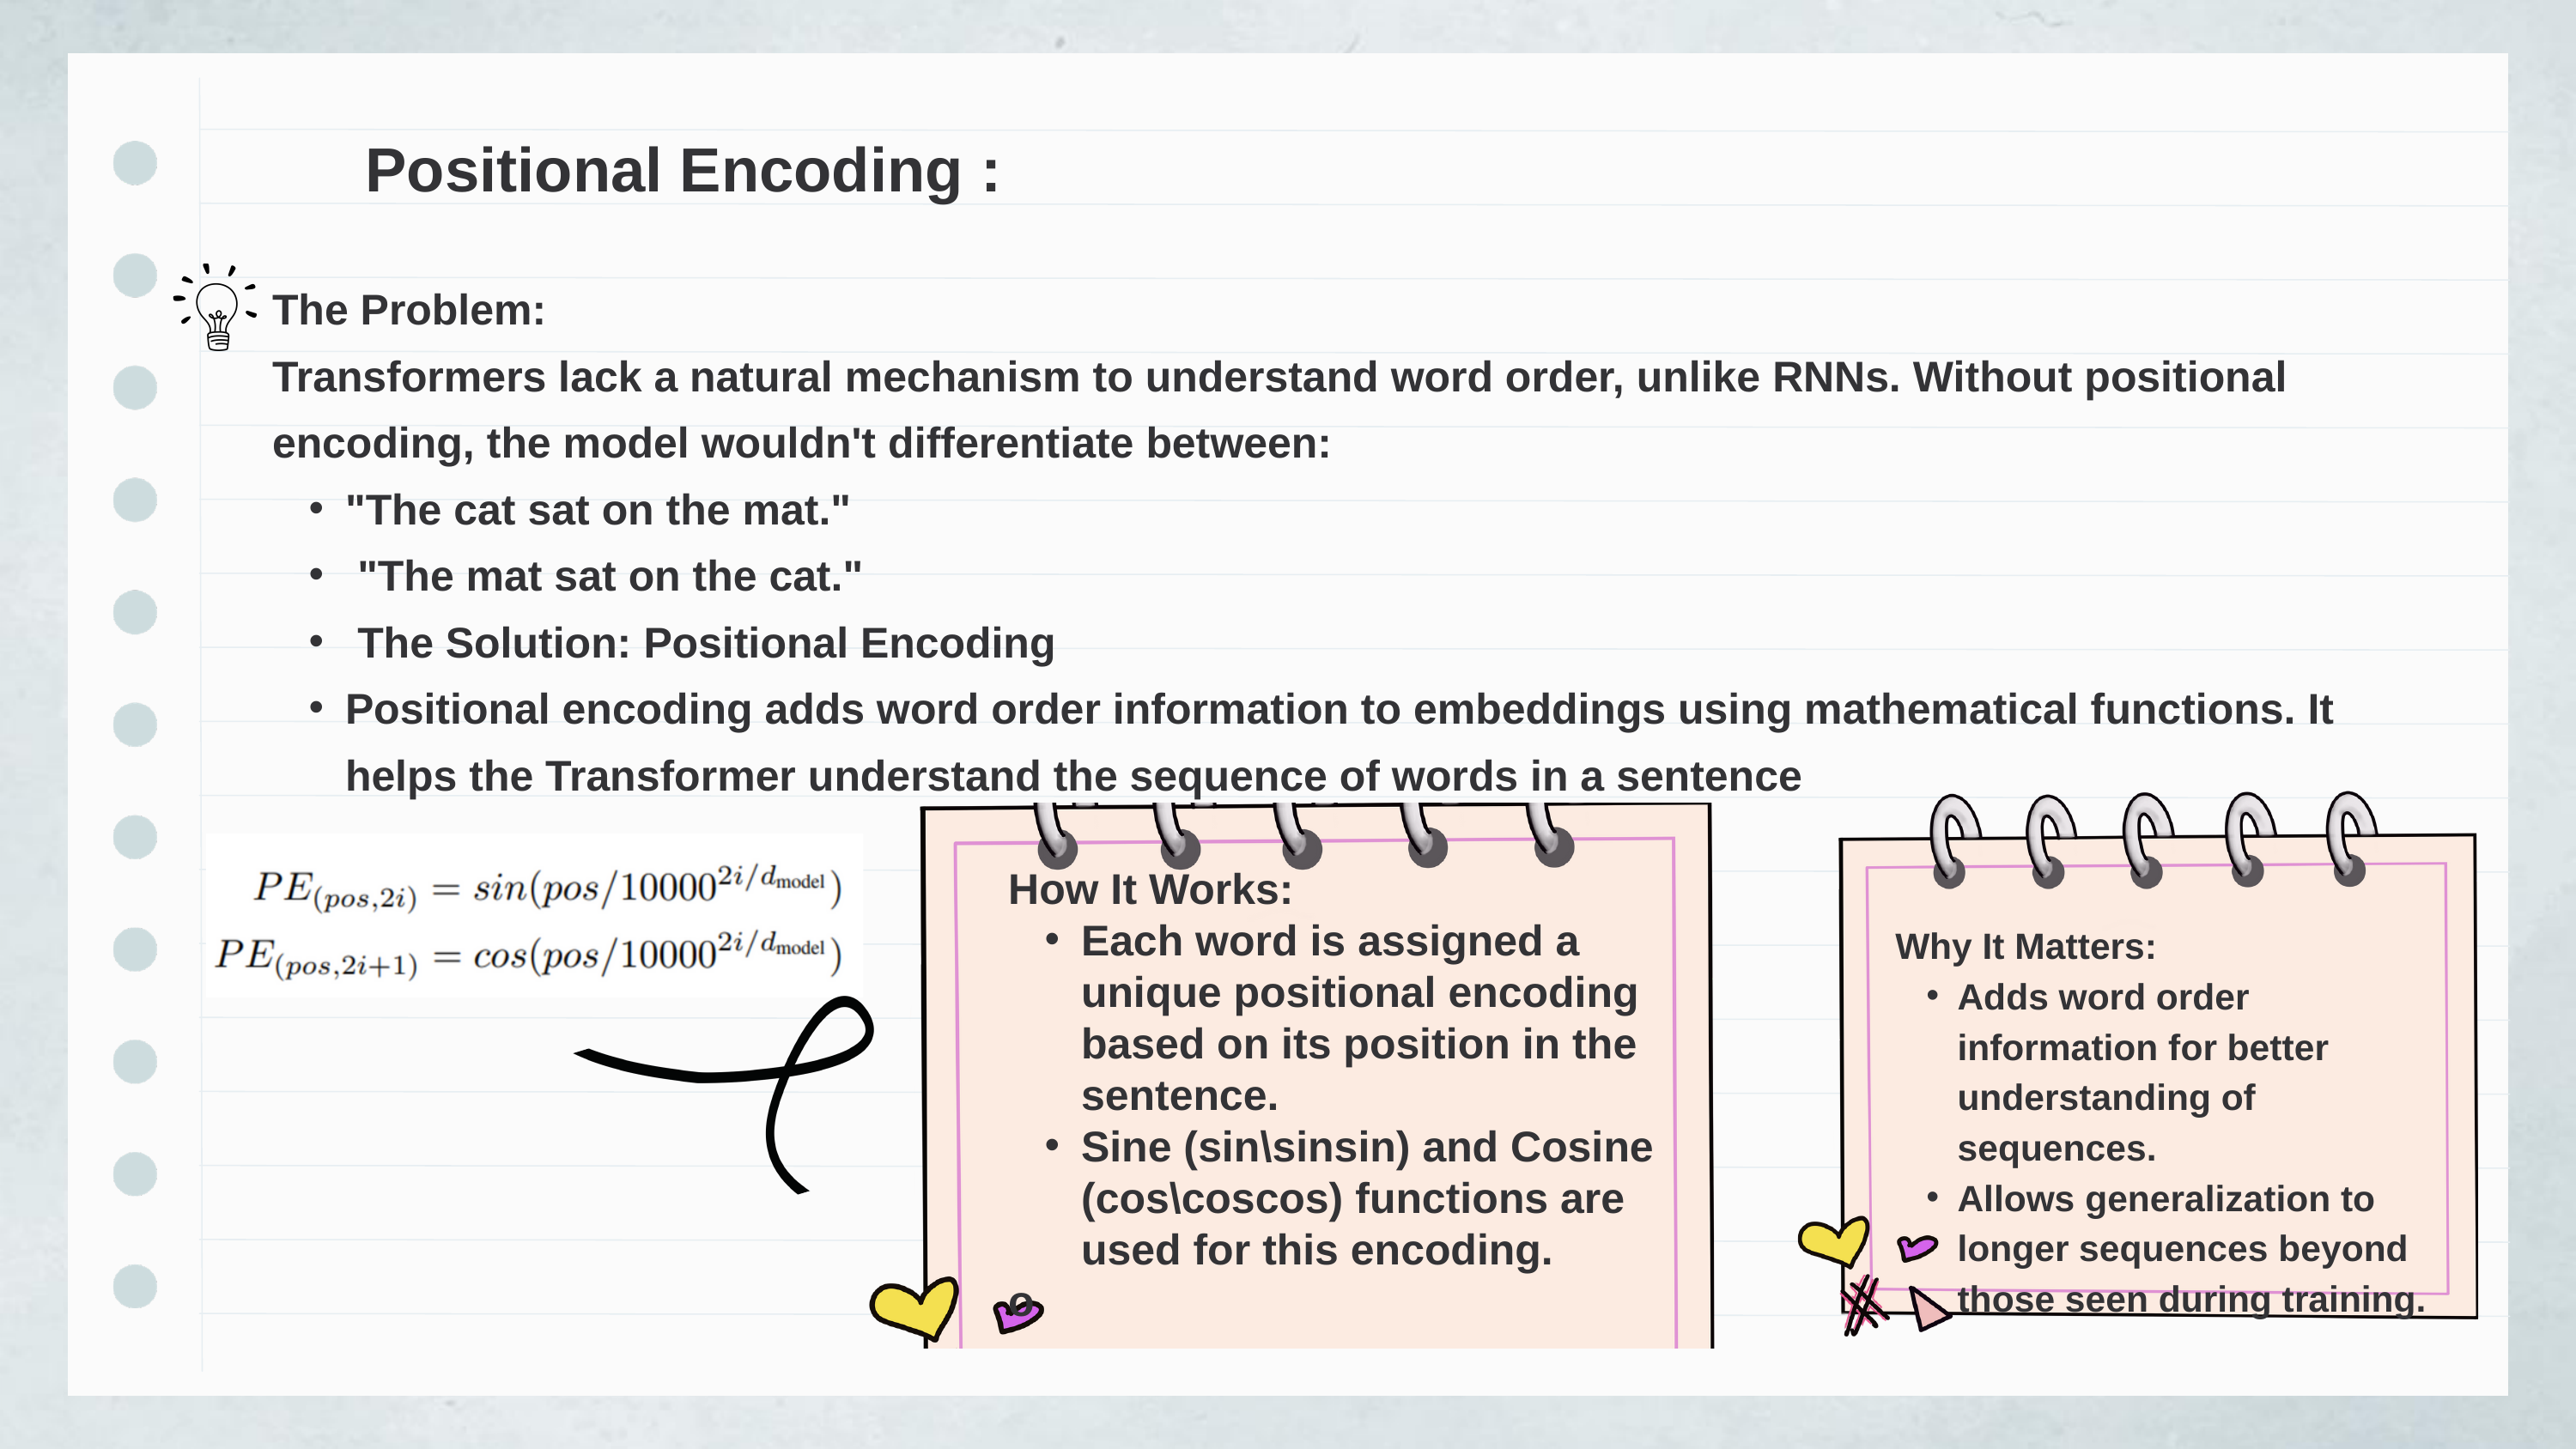

Positional Encoding :

The Problem:
Transformers lack a natural mechanism to understand word order, unlike RNNs. Without positional encoding, the model wouldn't differentiate between:
"The cat sat on the mat."
 "The mat sat on the cat."
 The Solution: Positional Encoding
Positional encoding adds word order information to embeddings using mathematical functions. It helps the Transformer understand the sequence of words in a sentence

How It Works:
Each word is assigned a unique positional encoding based on its position in the sentence.
Sine (sin⁡\sinsin) and Cosine (cos⁡\coscos) functions are used for this encoding.
o

Why It Matters:
Adds word order information for better understanding of sequences.
Allows generalization to longer sequences beyond those seen during training.